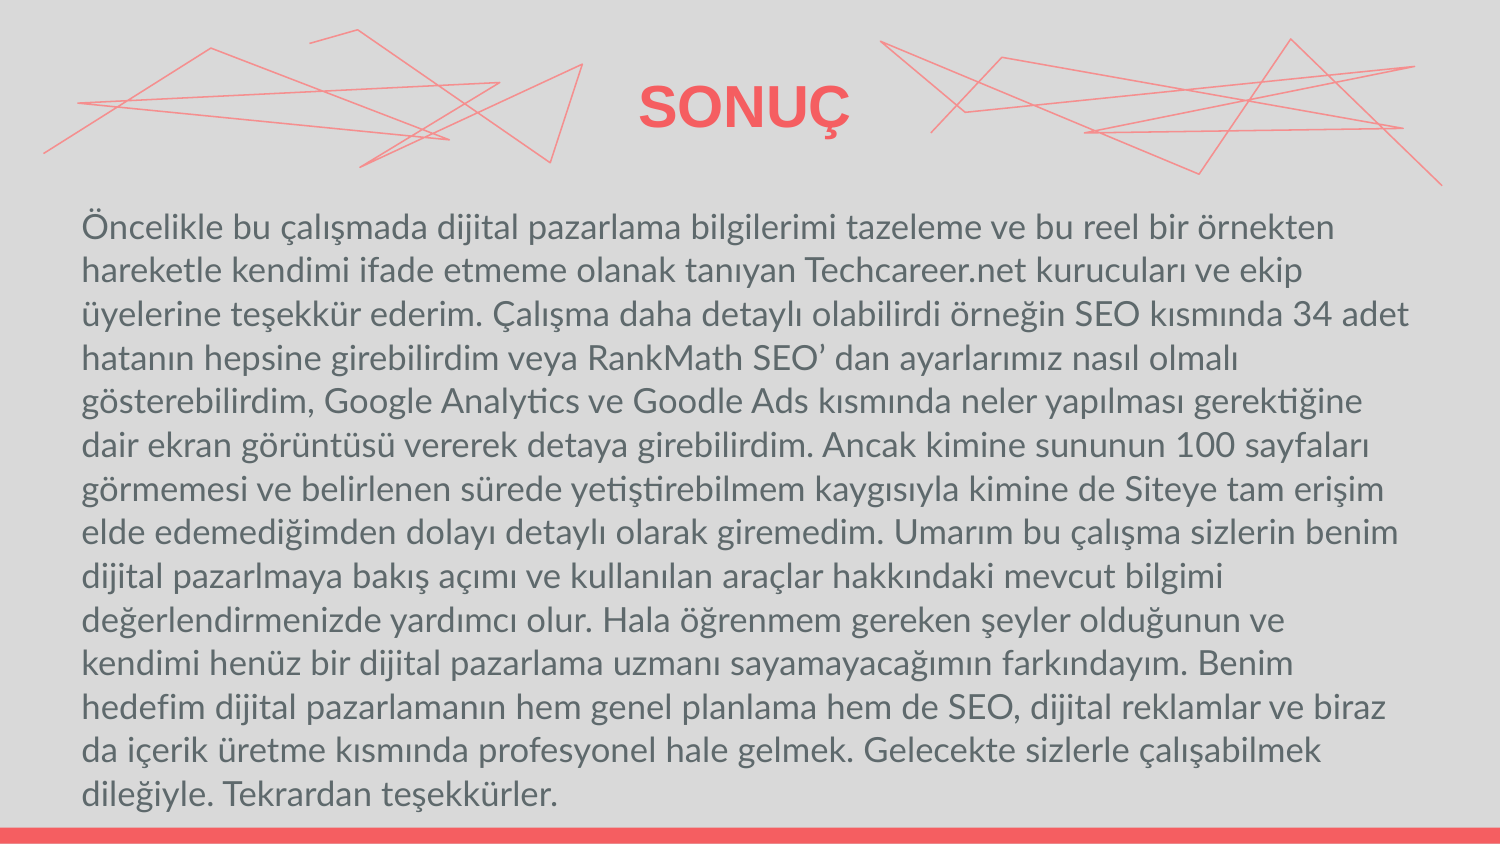

# SONUÇ
Öncelikle bu çalışmada dijital pazarlama bilgilerimi tazeleme ve bu reel bir örnekten hareketle kendimi ifade etmeme olanak tanıyan Techcareer.net kurucuları ve ekip üyelerine teşekkür ederim. Çalışma daha detaylı olabilirdi örneğin SEO kısmında 34 adet hatanın hepsine girebilirdim veya RankMath SEO’ dan ayarlarımız nasıl olmalı gösterebilirdim, Google Analytics ve Goodle Ads kısmında neler yapılması gerektiğine dair ekran görüntüsü vererek detaya girebilirdim. Ancak kimine sununun 100 sayfaları görmemesi ve belirlenen sürede yetiştirebilmem kaygısıyla kimine de Siteye tam erişim elde edemediğimden dolayı detaylı olarak giremedim. Umarım bu çalışma sizlerin benim dijital pazarlmaya bakış açımı ve kullanılan araçlar hakkındaki mevcut bilgimi değerlendirmenizde yardımcı olur. Hala öğrenmem gereken şeyler olduğunun ve kendimi henüz bir dijital pazarlama uzmanı sayamayacağımın farkındayım. Benim hedefim dijital pazarlamanın hem genel planlama hem de SEO, dijital reklamlar ve biraz da içerik üretme kısmında profesyonel hale gelmek. Gelecekte sizlerle çalışabilmek dileğiyle. Tekrardan teşekkürler.